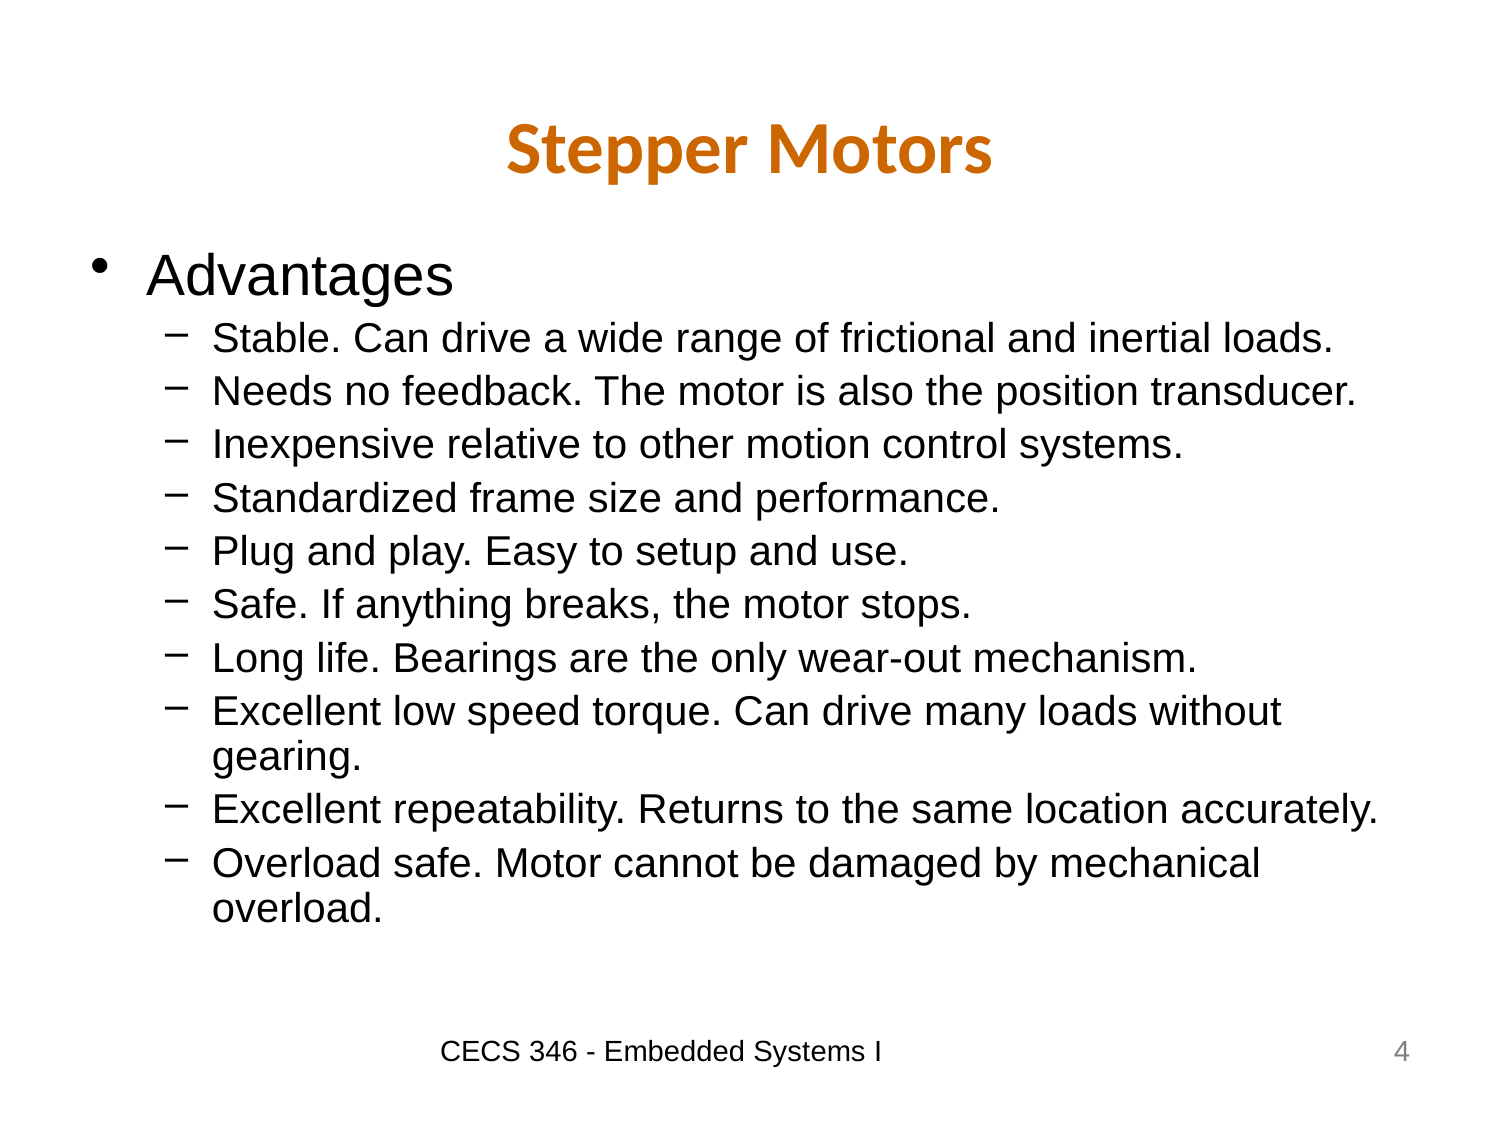

# Stepper Motors
Advantages
Stable. Can drive a wide range of frictional and inertial loads.
Needs no feedback. The motor is also the position transducer.
Inexpensive relative to other motion control systems.
Standardized frame size and performance.
Plug and play. Easy to setup and use.
Safe. If anything breaks, the motor stops.
Long life. Bearings are the only wear-out mechanism.
Excellent low speed torque. Can drive many loads without gearing.
Excellent repeatability. Returns to the same location accurately.
Overload safe. Motor cannot be damaged by mechanical overload.
CECS 346 - Embedded Systems I
4